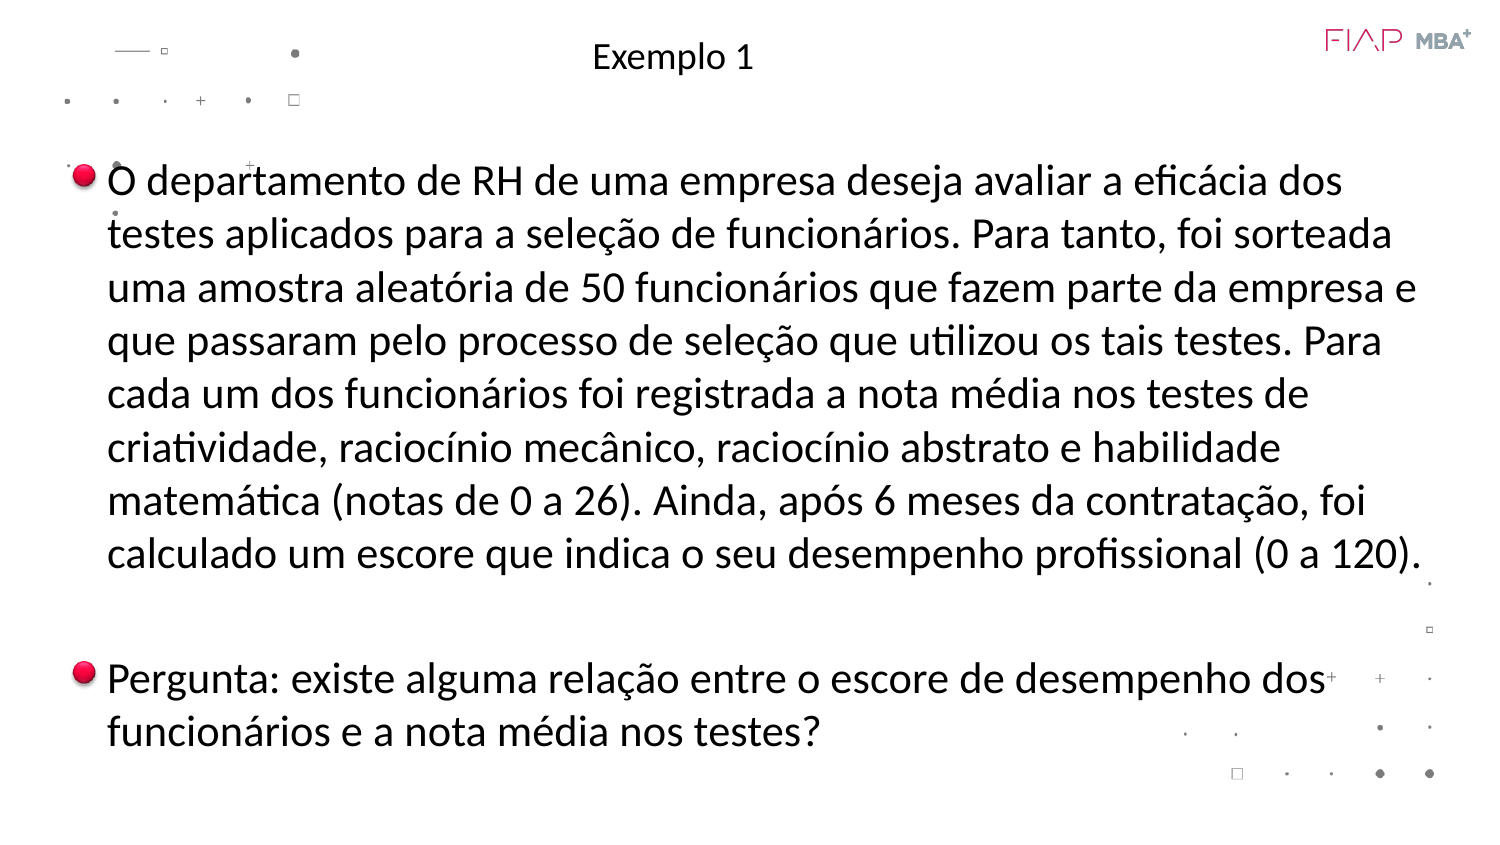

# Exemplo 1
O departamento de RH de uma empresa deseja avaliar a eficácia dos testes aplicados para a seleção de funcionários. Para tanto, foi sorteada uma amostra aleatória de 50 funcionários que fazem parte da empresa e que passaram pelo processo de seleção que utilizou os tais testes. Para cada um dos funcionários foi registrada a nota média nos testes de criatividade, raciocínio mecânico, raciocínio abstrato e habilidade matemática (notas de 0 a 26). Ainda, após 6 meses da contratação, foi calculado um escore que indica o seu desempenho profissional (0 a 120).

Pergunta: existe alguma relação entre o escore de desempenho dos funcionários e a nota média nos testes?